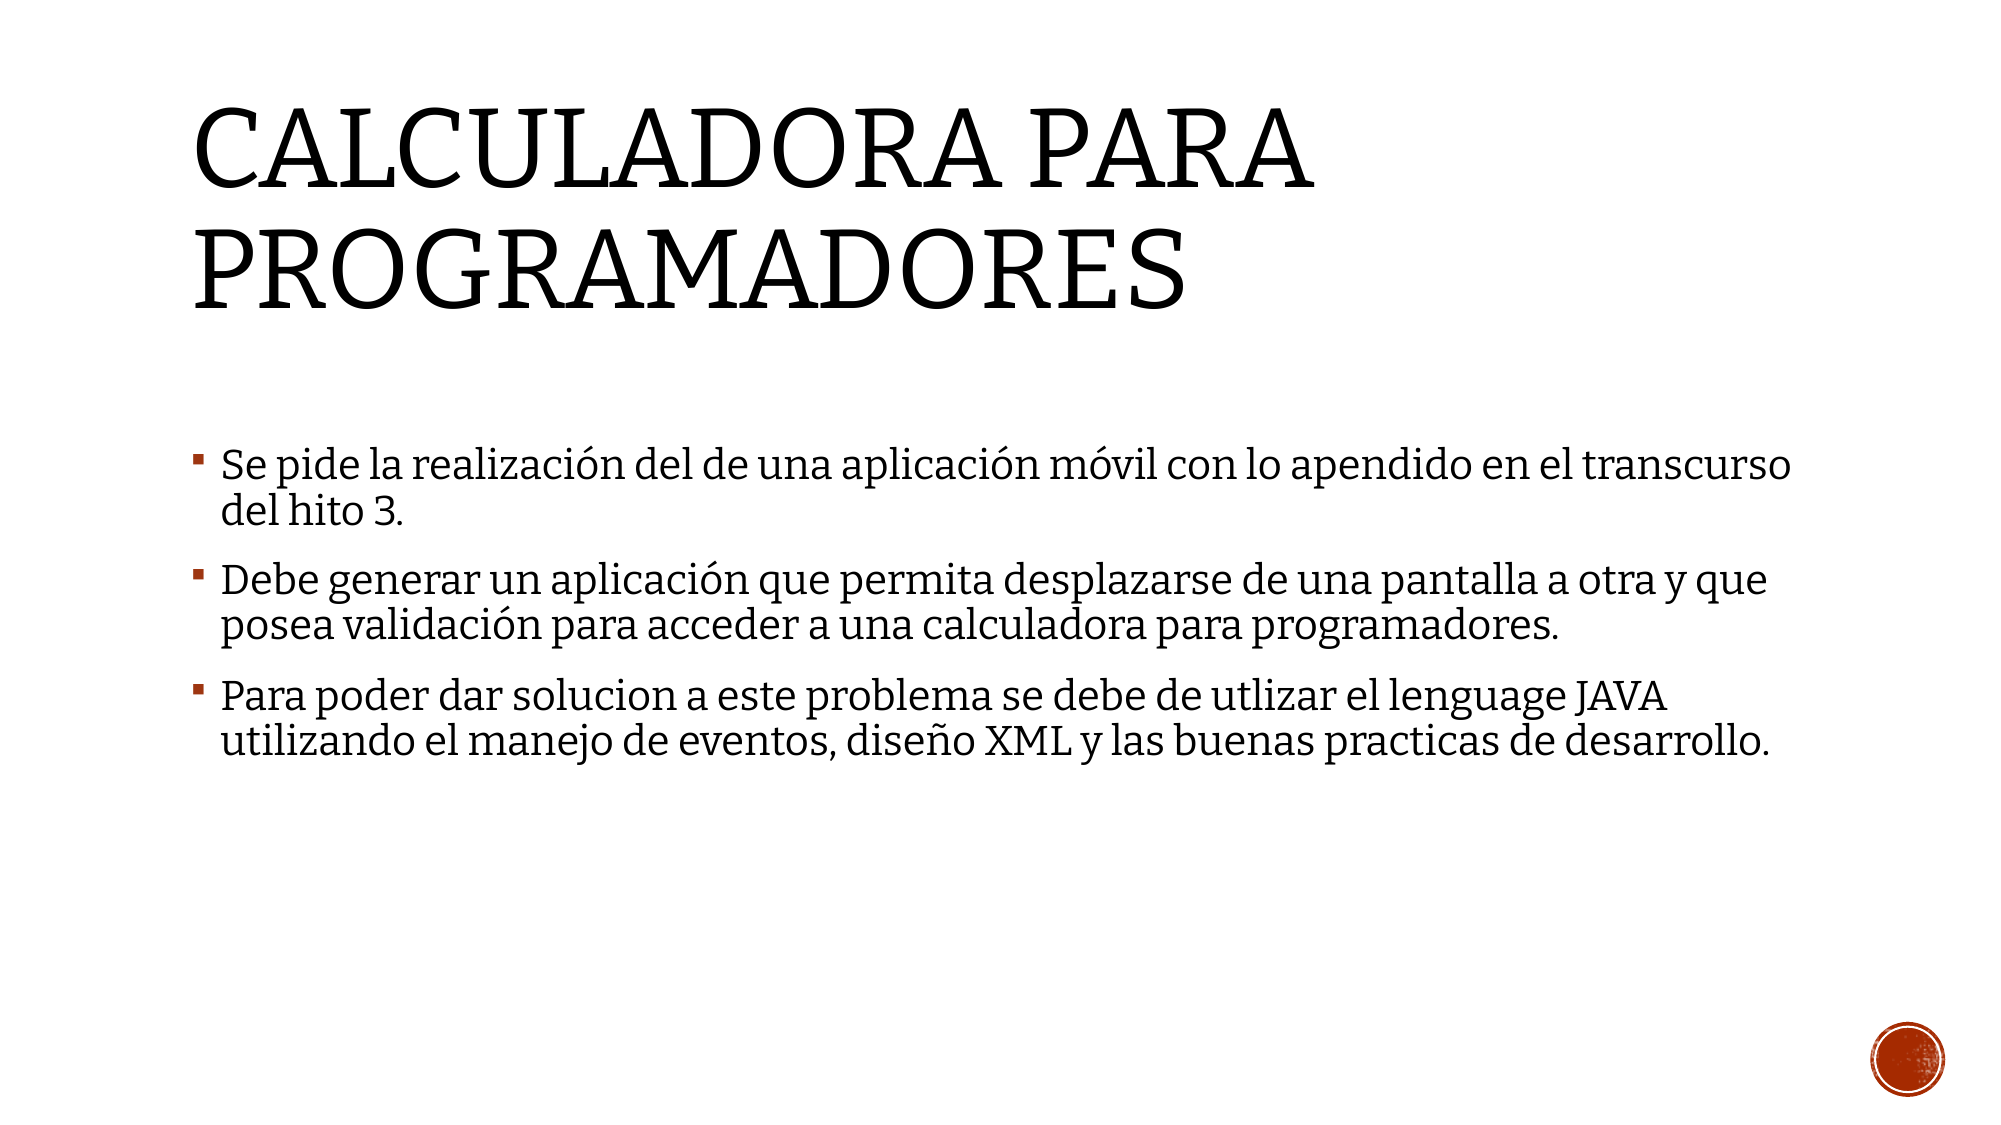

# Calculadora para programadores
Se pide la realización del de una aplicación móvil con lo apendido en el transcurso del hito 3.
Debe generar un aplicación que permita desplazarse de una pantalla a otra y que posea validación para acceder a una calculadora para programadores.
Para poder dar solucion a este problema se debe de utlizar el lenguage JAVA utilizando el manejo de eventos, diseño XML y las buenas practicas de desarrollo.